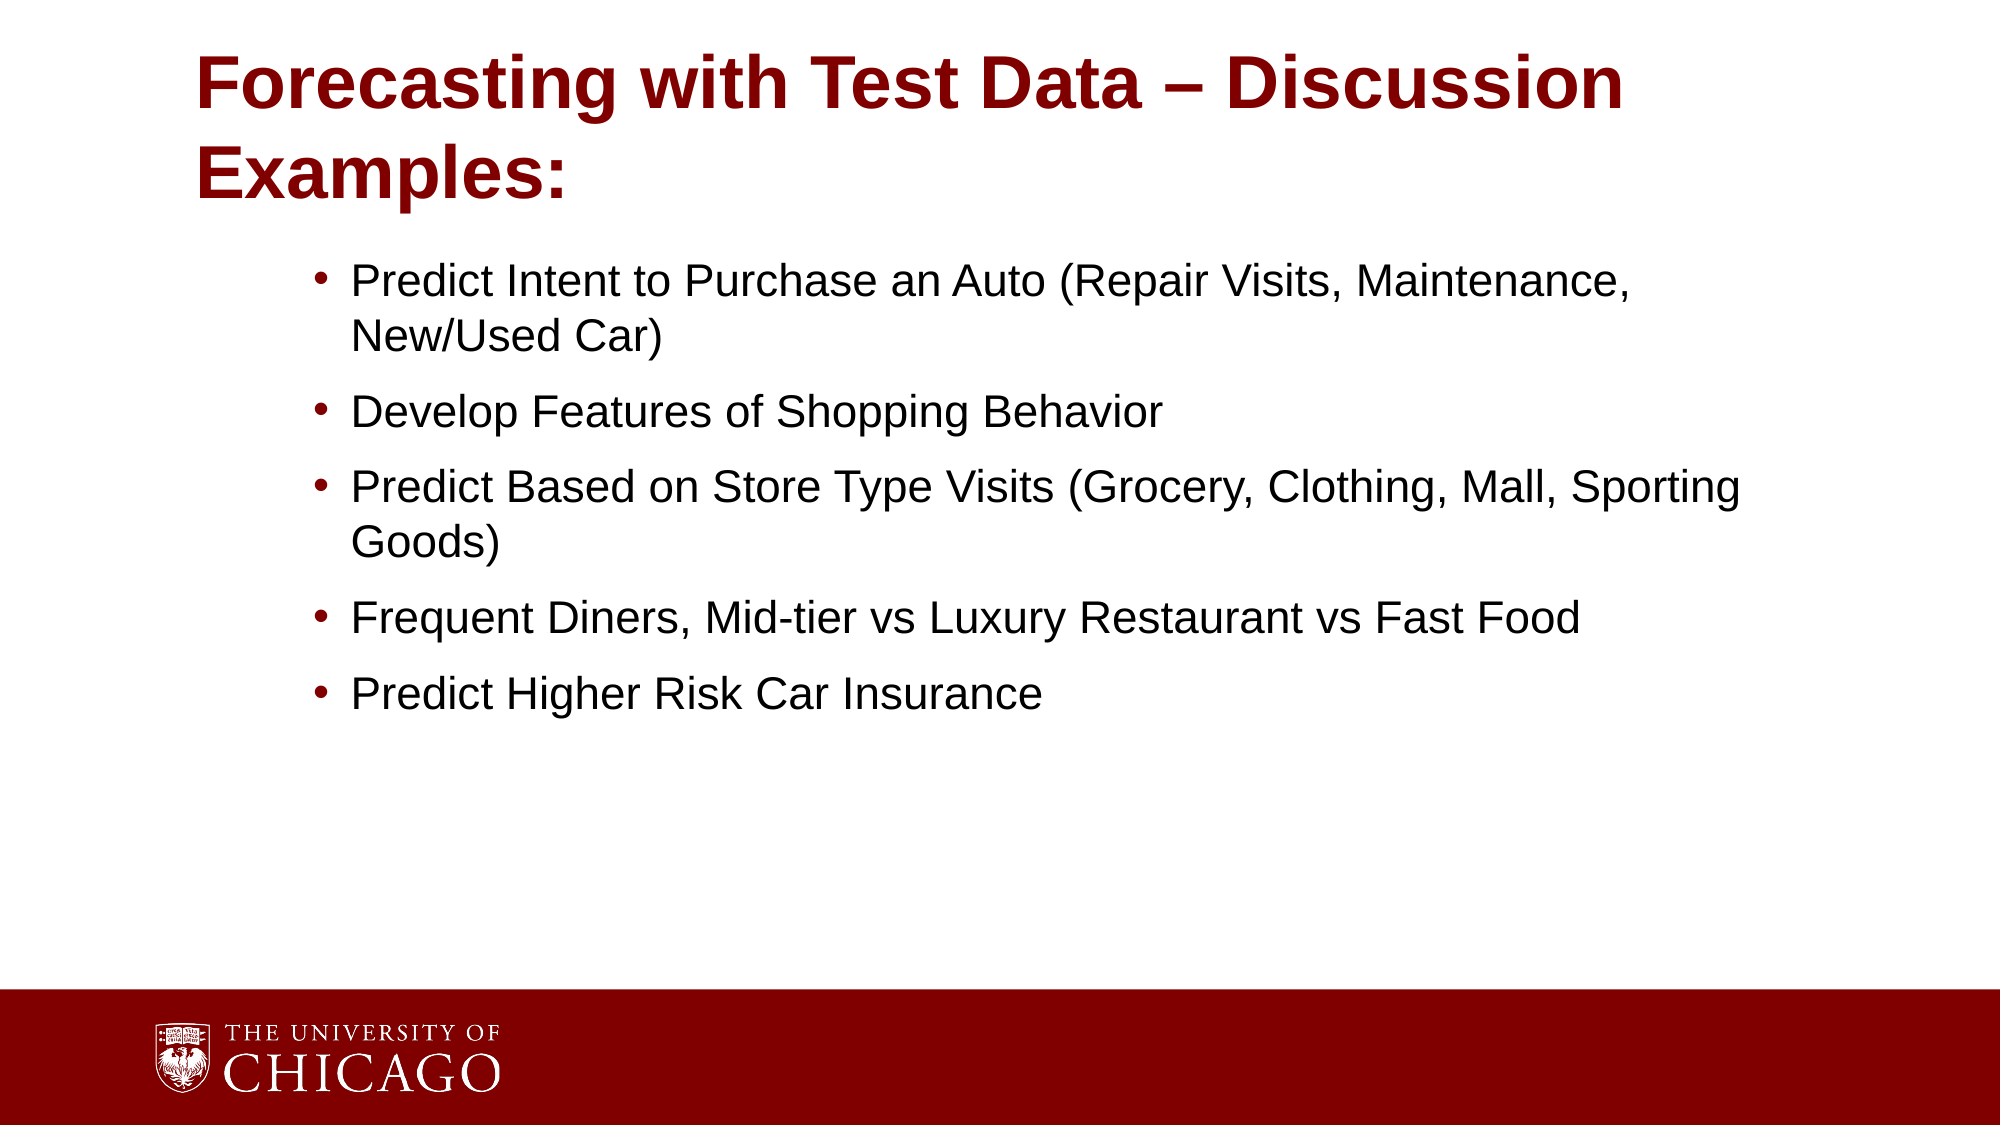

# Forecasting with Test Data – Discussion Examples:
Predict Intent to Purchase an Auto (Repair Visits, Maintenance, New/Used Car)
Develop Features of Shopping Behavior
Predict Based on Store Type Visits (Grocery, Clothing, Mall, Sporting Goods)
Frequent Diners, Mid-tier vs Luxury Restaurant vs Fast Food
Predict Higher Risk Car Insurance